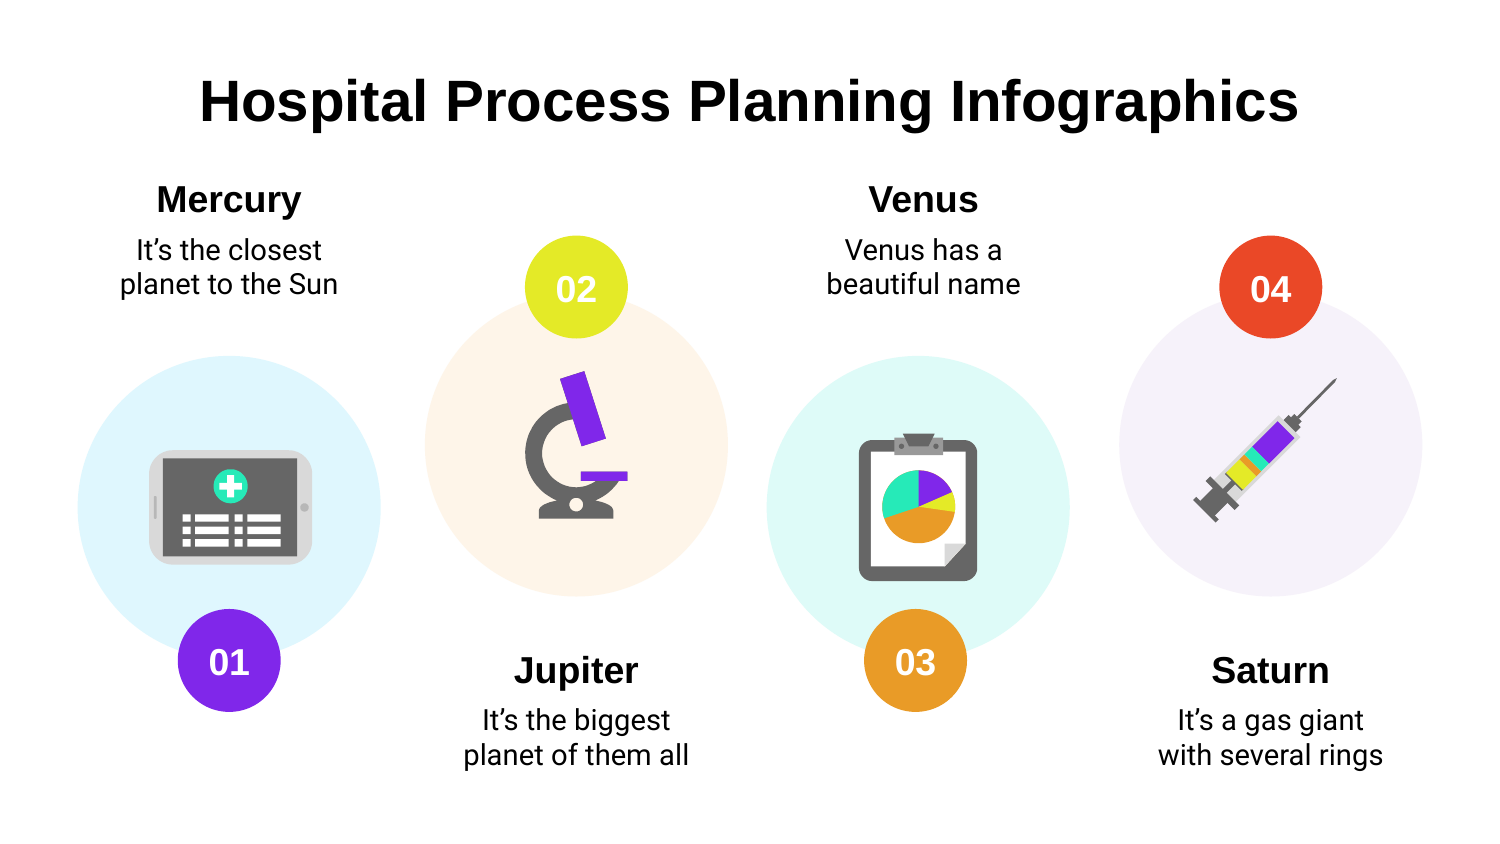

# Hospital Process Planning Infographics
Venus
Venus has a beautiful name
03
Mercury
It’s the closest planet to the Sun
01
02
Jupiter
It’s the biggest planet of them all
04
Saturn
It’s a gas giant with several rings